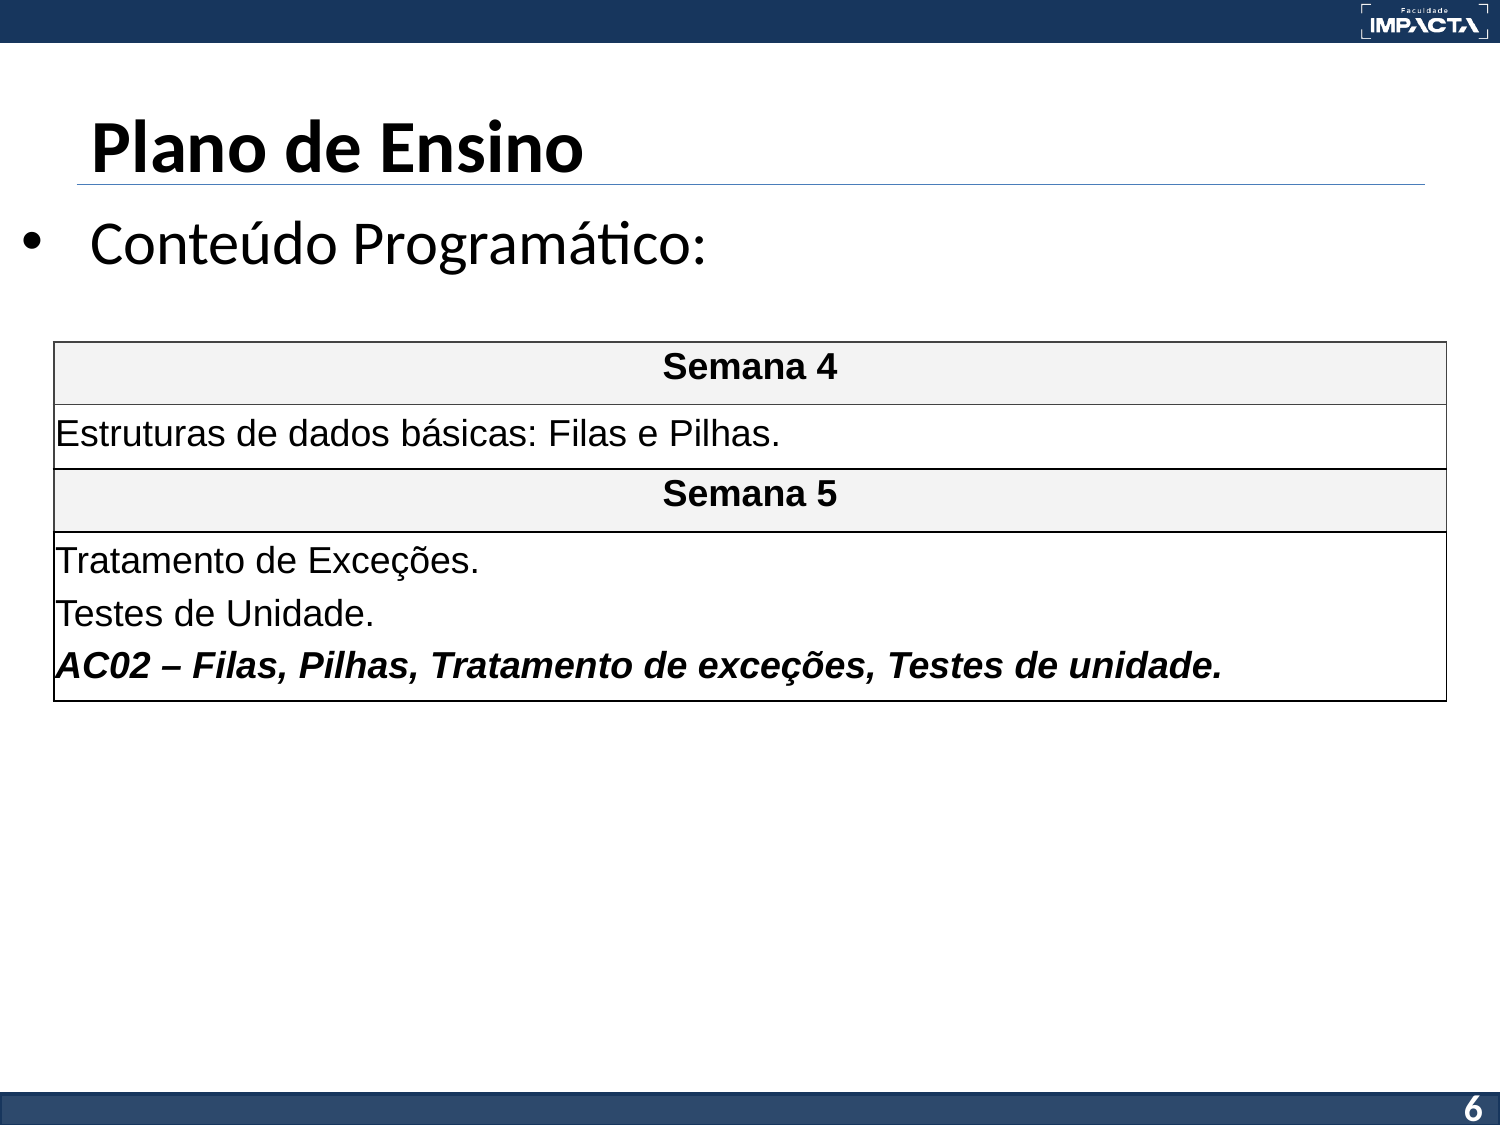

# Plano de Ensino
Conteúdo Programático:
| Semana 4 |
| --- |
| Estruturas de dados básicas: Filas e Pilhas. |
| Semana 5 |
| Tratamento de Exceções. Testes de Unidade. AC02 – Filas, Pilhas, Tratamento de exceções, Testes de unidade. |
6